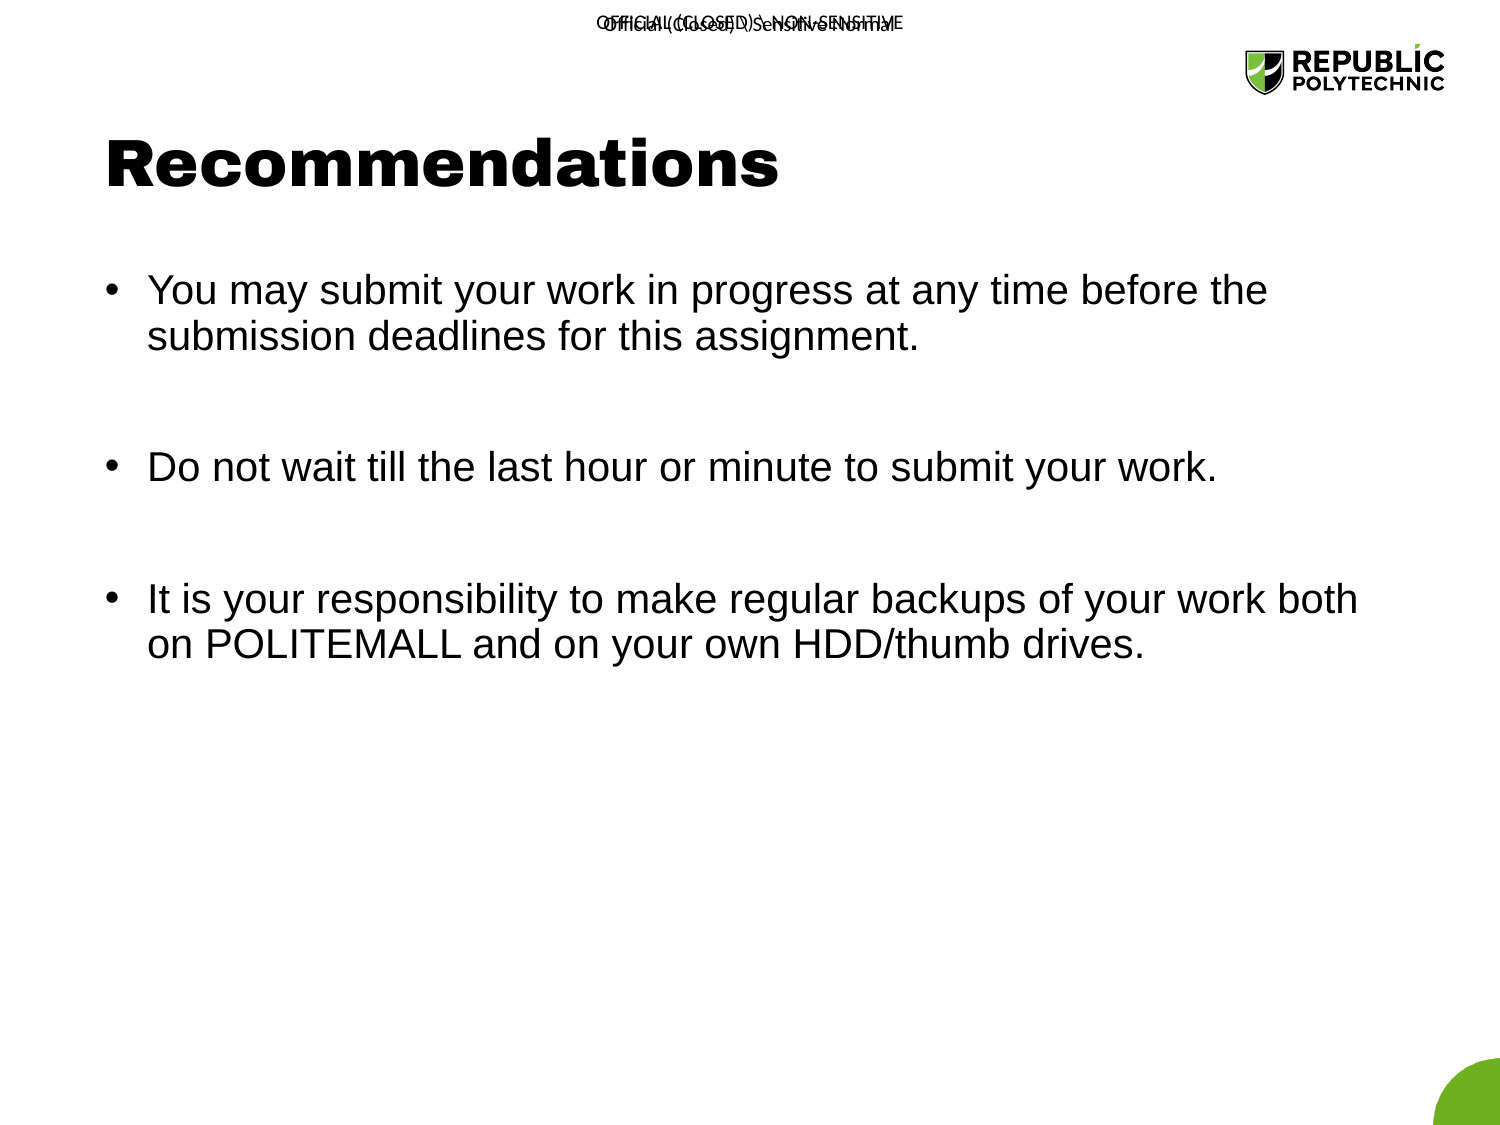

# Recommendations
You may submit your work in progress at any time before the submission deadlines for this assignment.

Do not wait till the last hour or minute to submit your work.

It is your responsibility to make regular backups of your work both on POLITEMALL and on your own HDD/thumb drives.